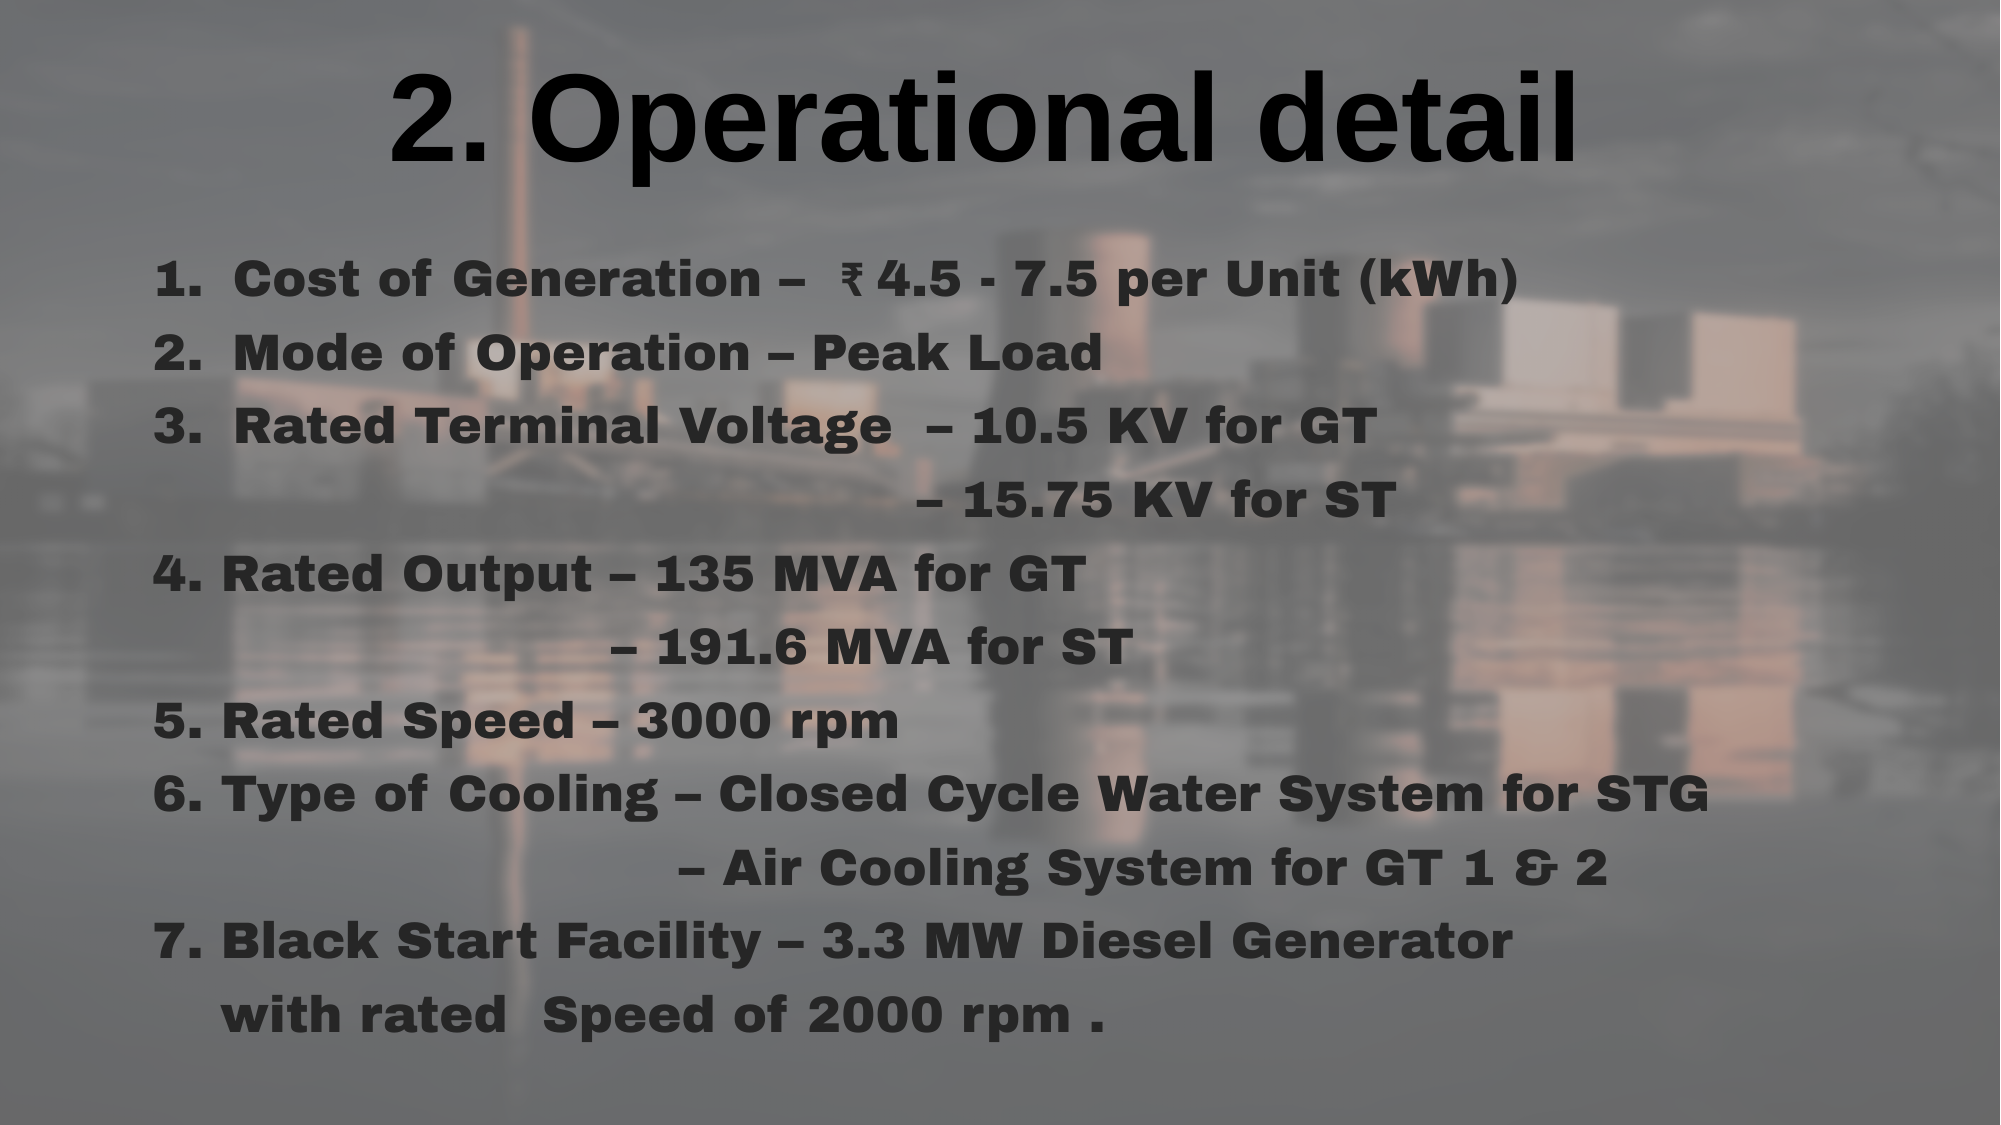

# 2. Operational detail
Cost of Generation –  ₹ 4.5 - 7.5 per Unit (kWh)
Mode of Operation – Peak Load
Rated Terminal Voltage  – 10.5 KV for GT
                                             – 15.75 KV for ST
4. Rated Output – 135 MVA for GT
                           – 191.6 MVA for ST
5. Rated Speed – 3000 rpm
6. Type of Cooling – Closed Cycle Water System for STG
                               – Air Cooling System for GT 1 & 2
7. Black Start Facility – 3.3 MW Diesel Generator
    with rated  Speed of 2000 rpm .